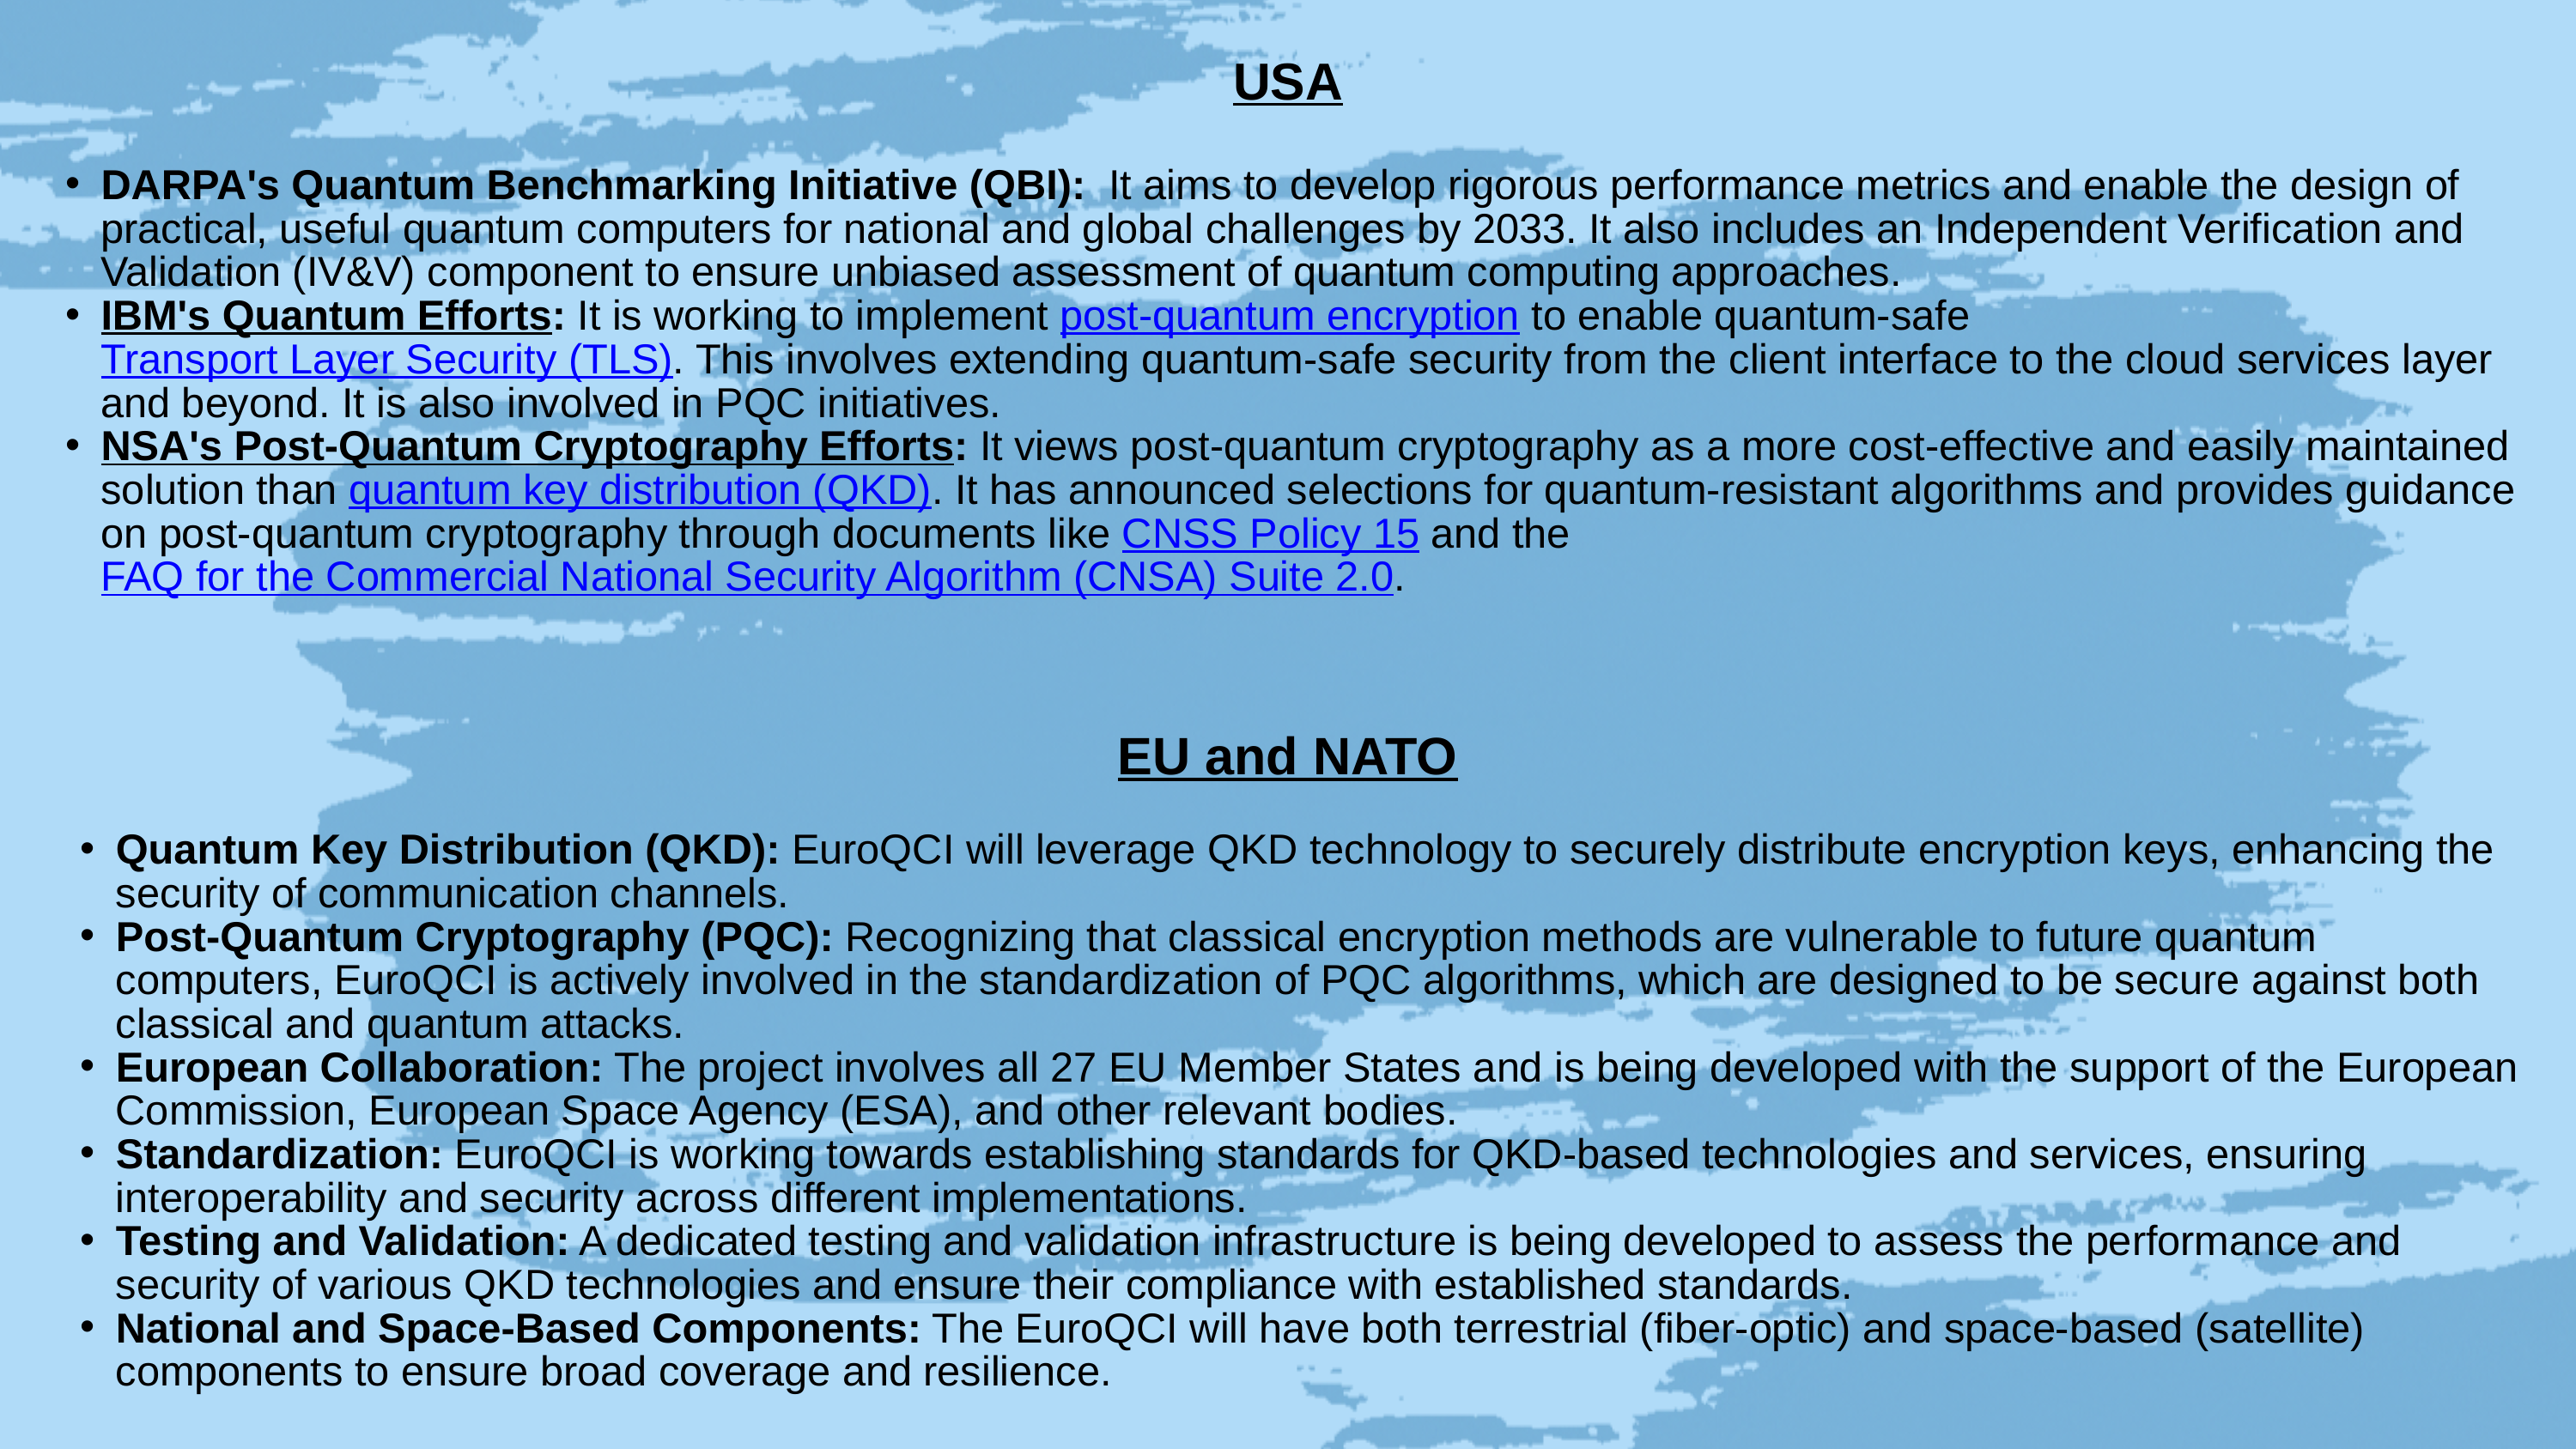

USA

DARPA's Quantum Benchmarking Initiative (QBI):  It aims to develop rigorous performance metrics and enable the design of practical, useful quantum computers for national and global challenges by 2033. It also includes an Independent Verification and Validation (IV&V) component to ensure unbiased assessment of quantum computing approaches.
IBM's Quantum Efforts: It is working to implement post-quantum encryption to enable quantum-safe Transport Layer Security (TLS). This involves extending quantum-safe security from the client interface to the cloud services layer and beyond. It is also involved in PQC initiatives.
NSA's Post-Quantum Cryptography Efforts: It views post-quantum cryptography as a more cost-effective and easily maintained solution than quantum key distribution (QKD). It has announced selections for quantum-resistant algorithms and provides guidance on post-quantum cryptography through documents like CNSS Policy 15 and the FAQ for the Commercial National Security Algorithm (CNSA) Suite 2.0.

EU and NATO

Quantum Key Distribution (QKD): EuroQCI will leverage QKD technology to securely distribute encryption keys, enhancing the security of communication channels.
Post-Quantum Cryptography (PQC): Recognizing that classical encryption methods are vulnerable to future quantum computers, EuroQCI is actively involved in the standardization of PQC algorithms, which are designed to be secure against both classical and quantum attacks.
European Collaboration: The project involves all 27 EU Member States and is being developed with the support of the European Commission, European Space Agency (ESA), and other relevant bodies.
Standardization: EuroQCI is working towards establishing standards for QKD-based technologies and services, ensuring interoperability and security across different implementations.
Testing and Validation: A dedicated testing and validation infrastructure is being developed to assess the performance and security of various QKD technologies and ensure their compliance with established standards.
National and Space-Based Components: The EuroQCI will have both terrestrial (fiber-optic) and space-based (satellite) components to ensure broad coverage and resilience.